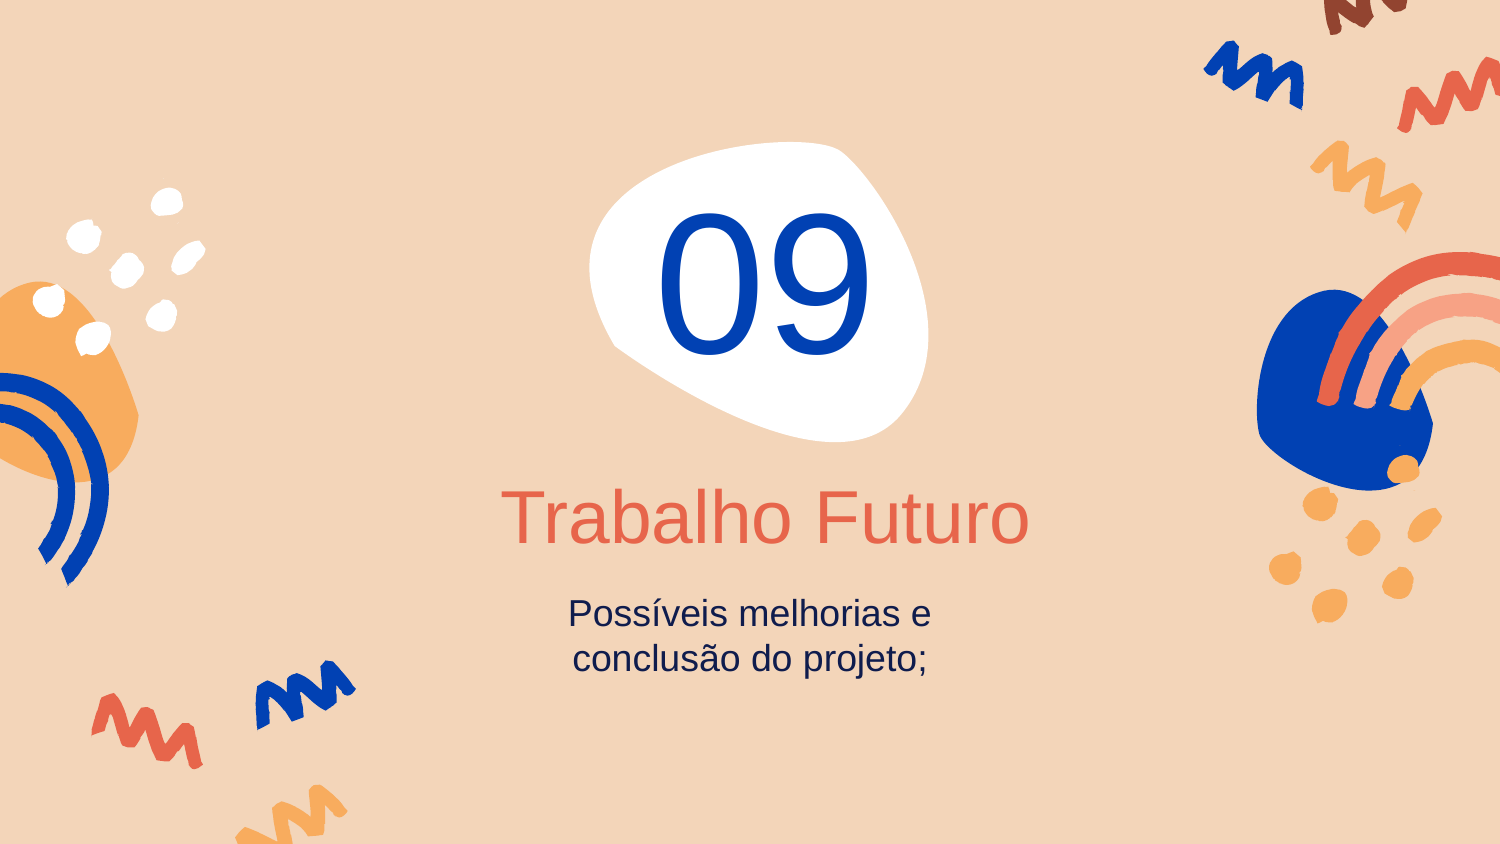

09
# Trabalho Futuro
Possíveis melhorias e conclusão do projeto;